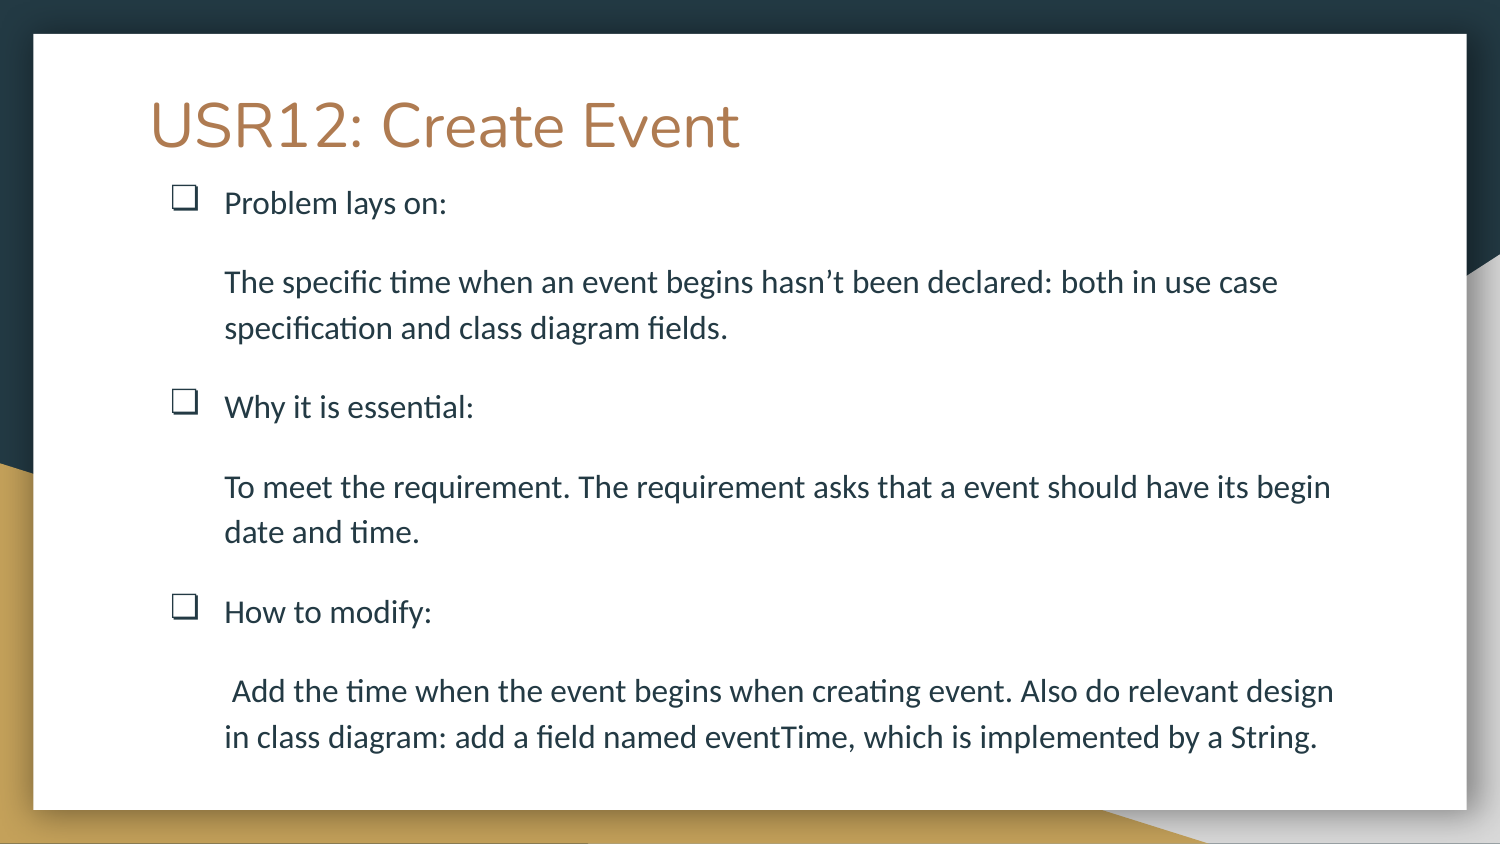

# USR12: Create Event

Problem lays on:
The specific time when an event begins hasn’t been declared: both in use case specification and class diagram fields.
Why it is essential:
To meet the requirement. The requirement asks that a event should have its begin date and time.
How to modify:
 Add the time when the event begins when creating event. Also do relevant design in class diagram: add a field named eventTime, which is implemented by a String.